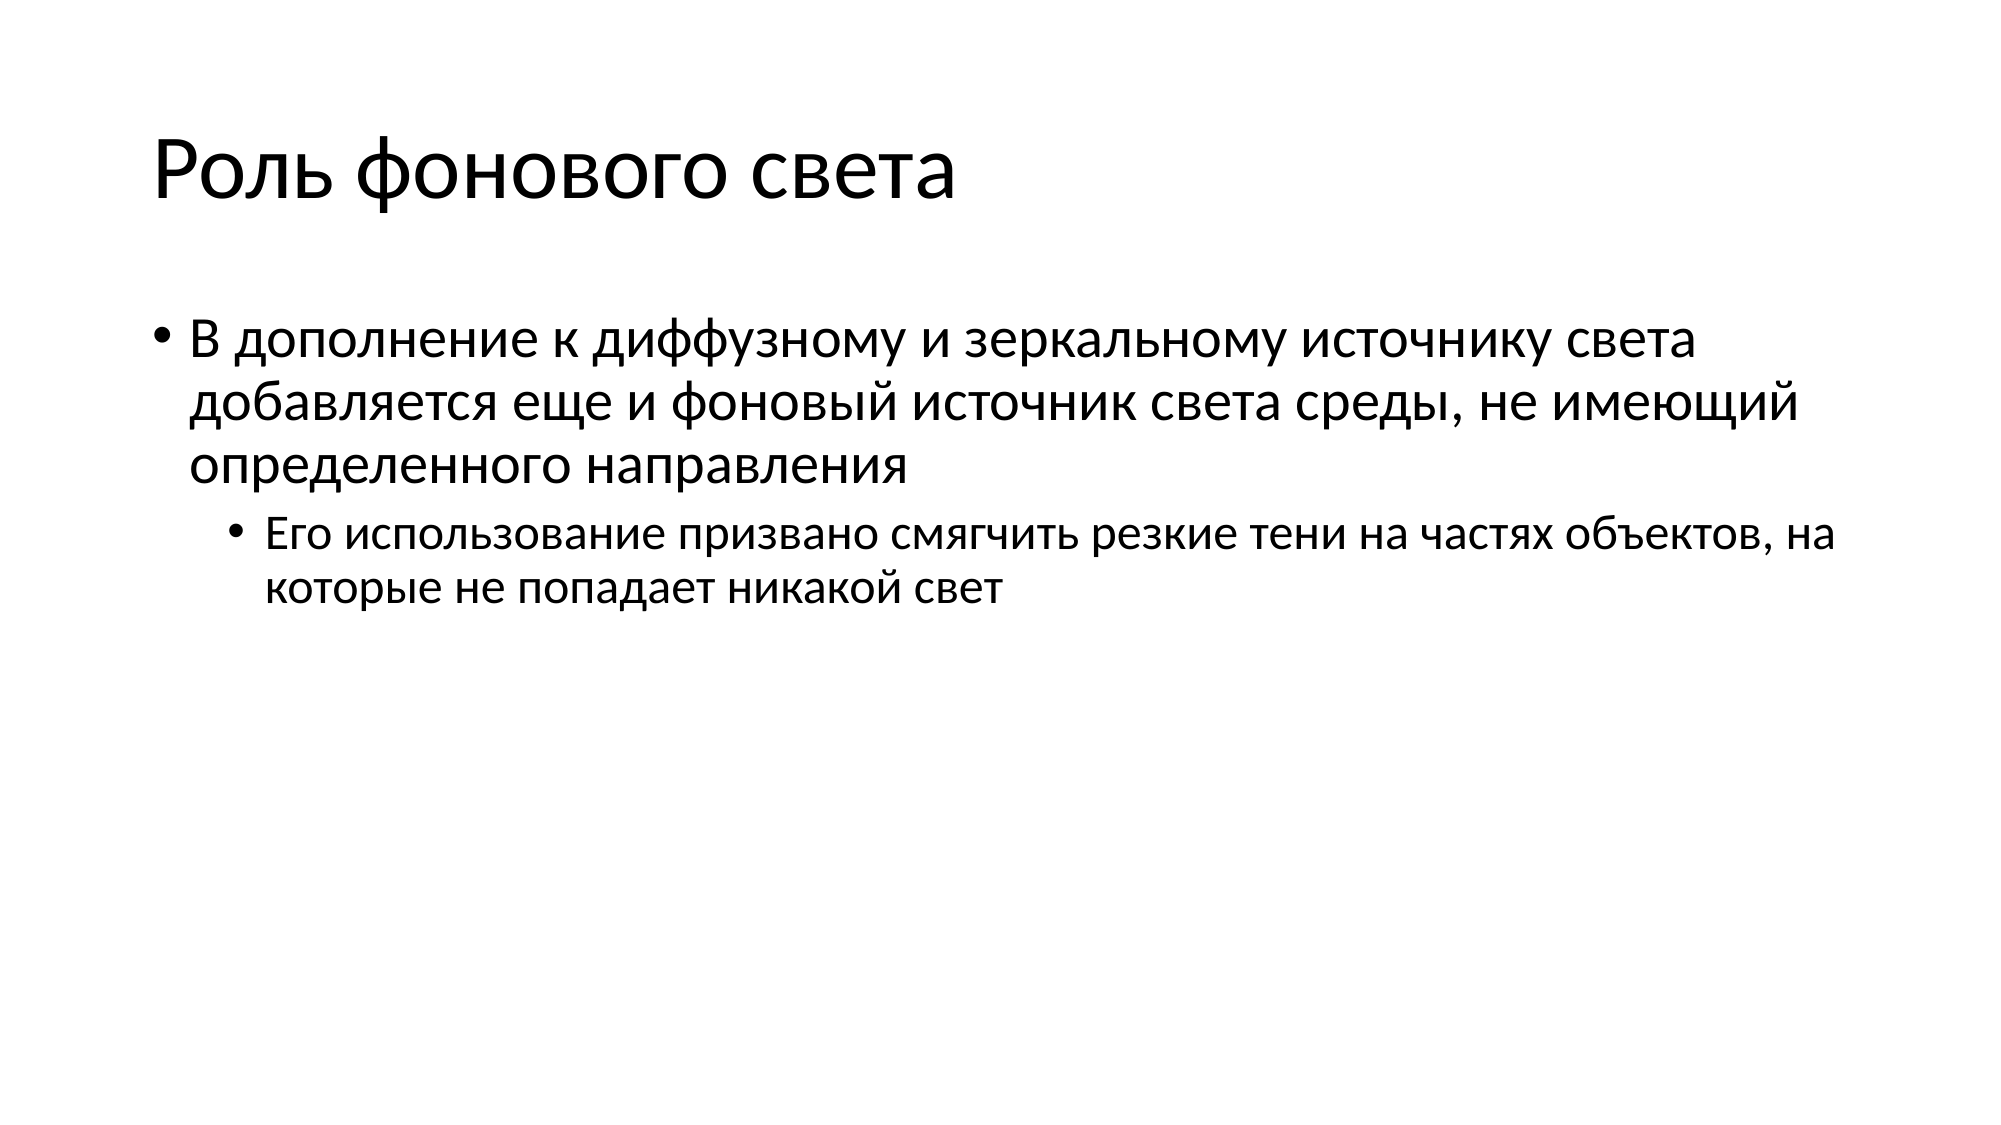

# Роль фонового света
В дополнение к диффузному и зеркальному источнику света добавляется еще и фоновый источник света среды, не имеющий определенного направления
Его использование призвано смягчить резкие тени на частях объектов, на которые не попадает никакой свет